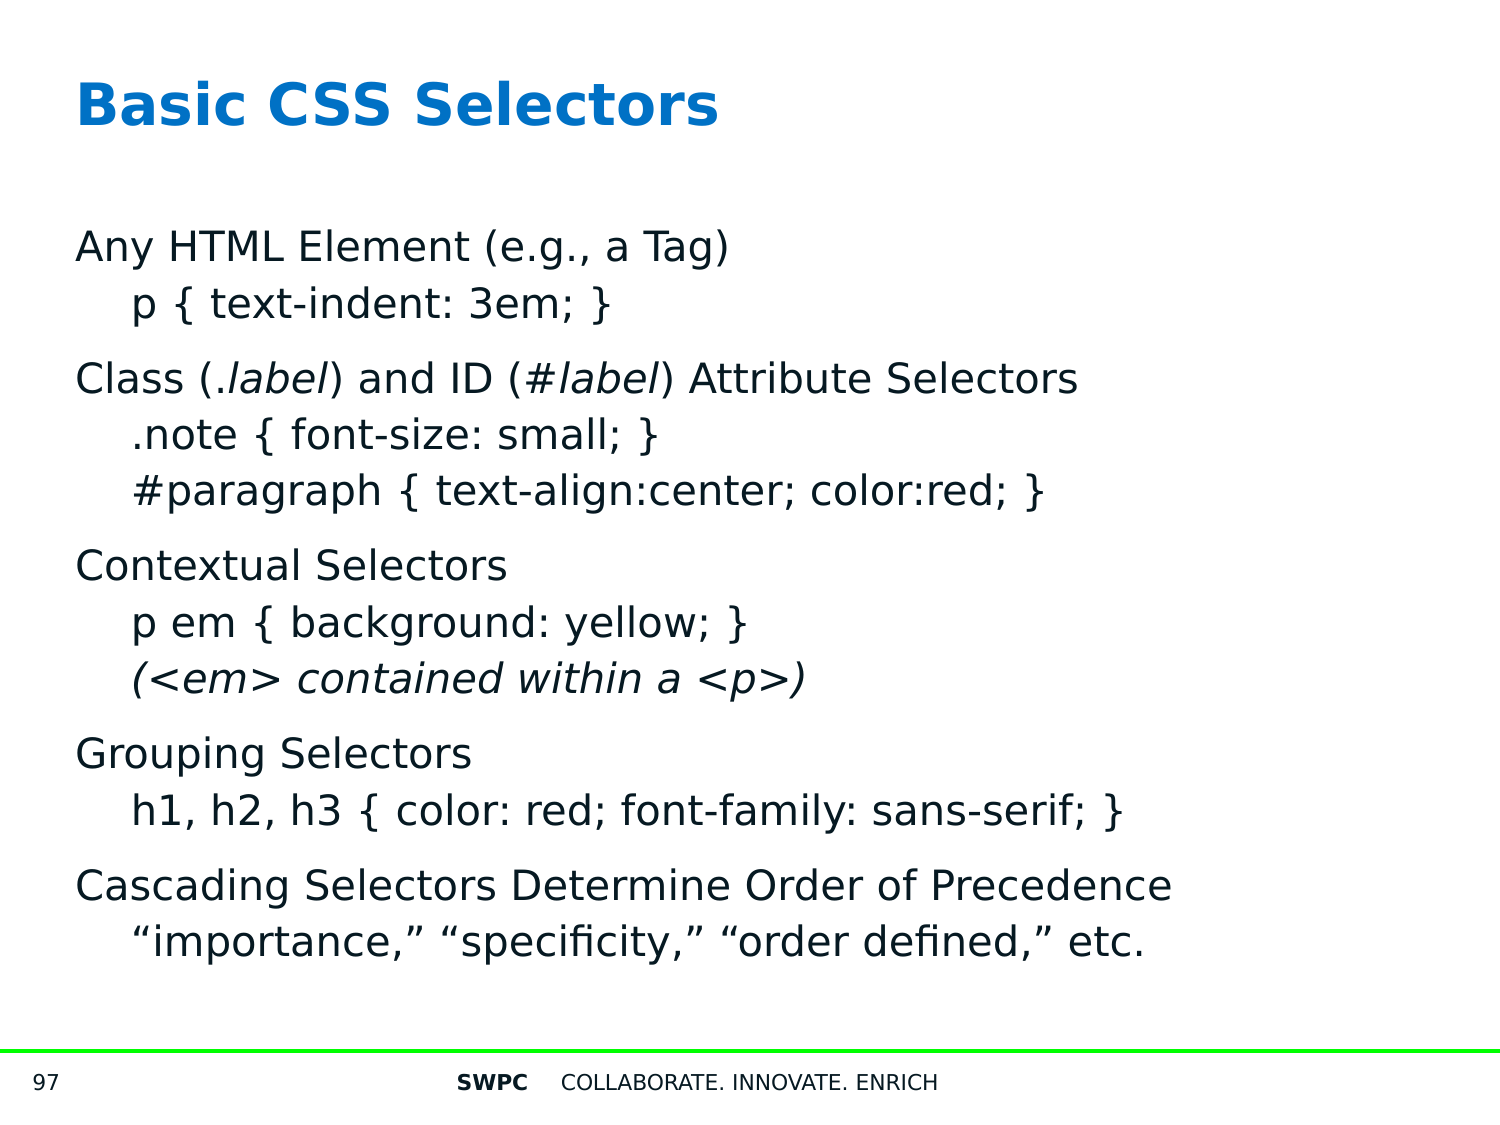

# Basic CSS Selectors
Any HTML Element (e.g., a Tag)
p { text-indent: 3em; }
Class (.label) and ID (#label) Attribute Selectors
.note { font-size: small; }
#paragraph { text-align:center; color:red; }
Contextual Selectors
p em { background: yellow; }
(<em> contained within a <p>)
Grouping Selectors
h1, h2, h3 { color: red; font-family: sans-serif; }
Cascading Selectors Determine Order of Precedence
“importance,” “specificity,” “order defined,” etc.
SWPC
COLLABORATE. INNOVATE. ENRICH
97
97